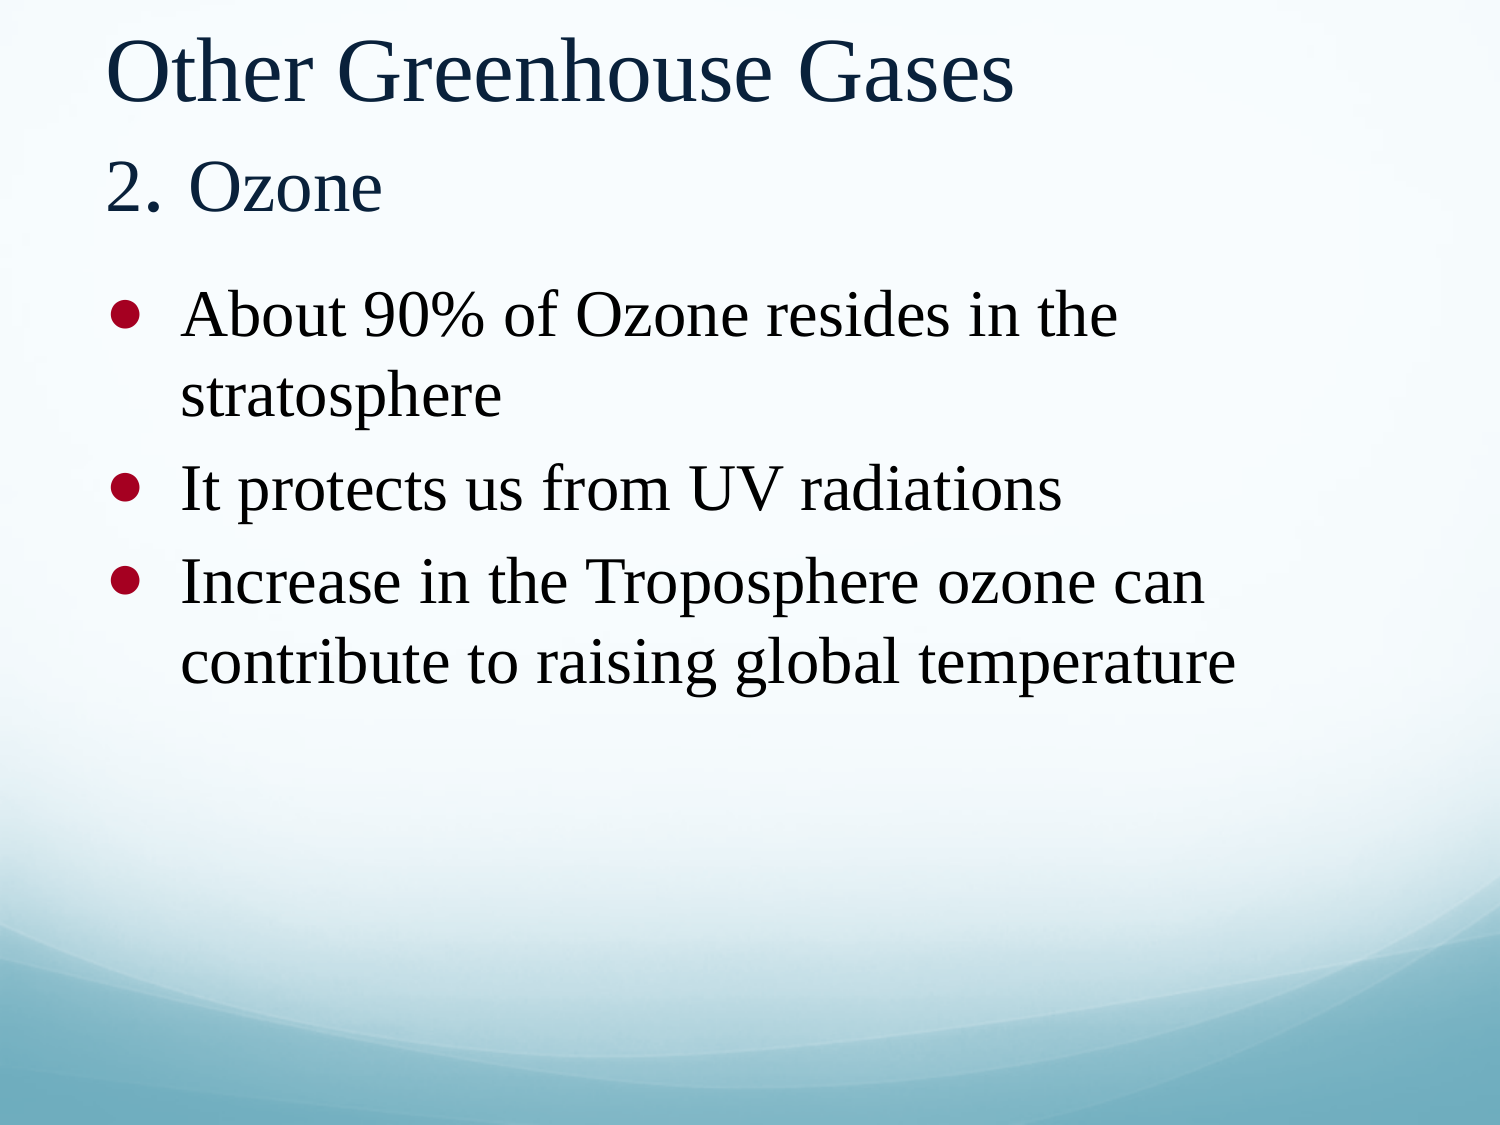

# Other Greenhouse Gases 2. Ozone
About 90% of Ozone resides in the stratosphere
It protects us from UV radiations
Increase in the Troposphere ozone can contribute to raising global temperature